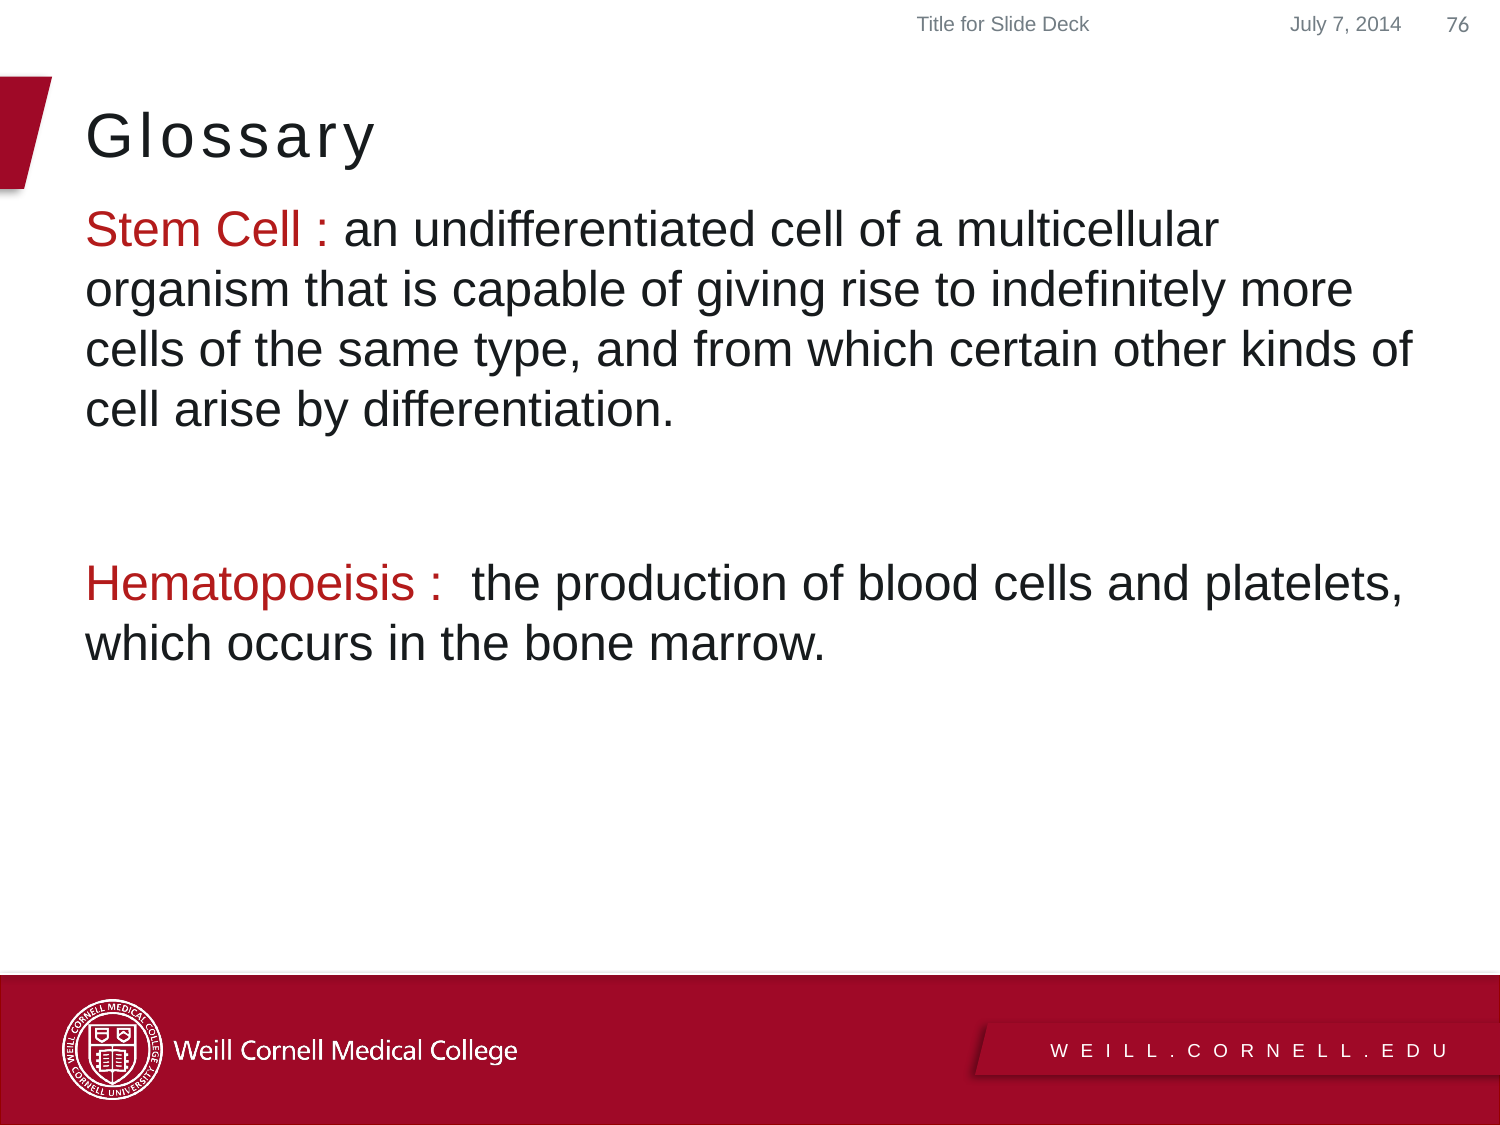

Title for Slide Deck
July 7, 2014
76
# Glossary
Stem Cell : an undifferentiated cell of a multicellular organism that is capable of giving rise to indefinitely more cells of the same type, and from which certain other kinds of cell arise by differentiation.

Hematopoeisis :  the production of blood cells and platelets, which occurs in the bone marrow.